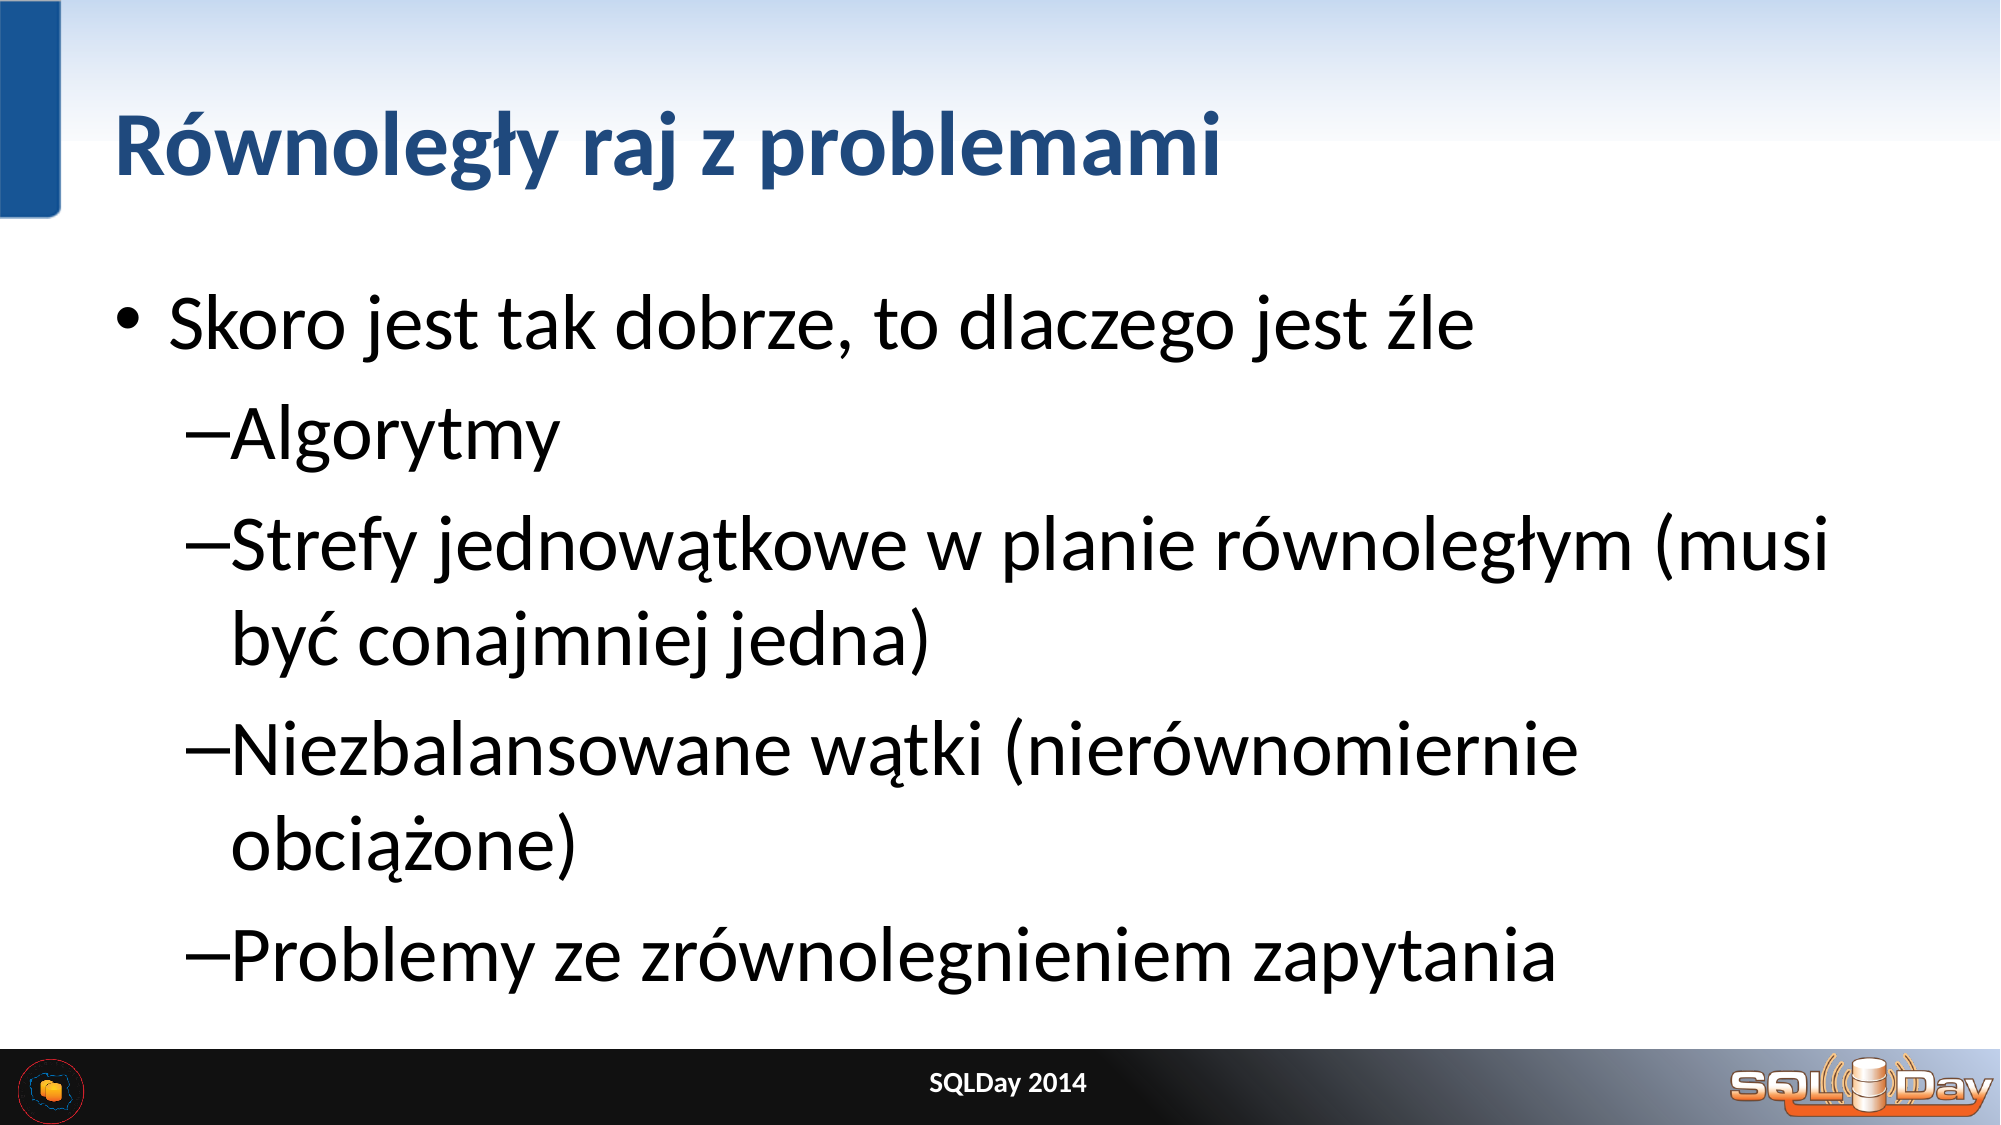

# Równoległy raj z problemami
Skoro jest tak dobrze, to dlaczego jest źle
Algorytmy
Strefy jednowątkowe w planie równoległym (musi być conajmniej jedna)
Niezbalansowane wątki (nierównomiernie obciążone)
Problemy ze zrównolegnieniem zapytania

SQLDay 2014